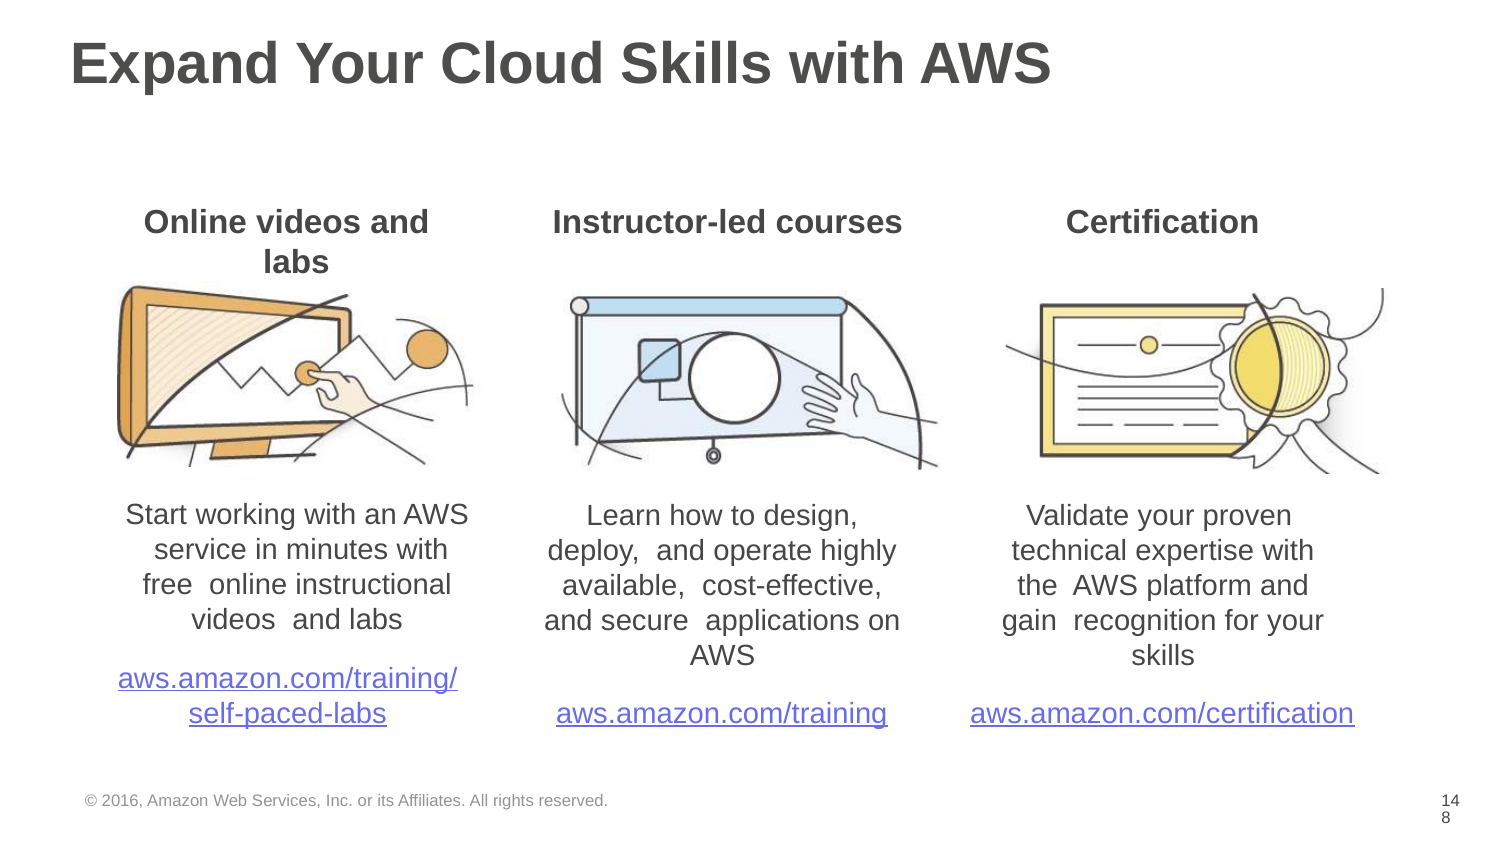

# Expand Your Cloud Skills with AWS
Online videos and  labs
Instructor-led courses
Certification

Start working with an AWS  service in minutes with free  online instructional videos  and labs
aws.amazon.com/training/
self-paced-labs
Learn how to design, deploy,  and operate highly available,  cost-effective, and secure  applications on AWS
aws.amazon.com/training
Validate your proven  technical expertise with the  AWS platform and gain  recognition for your skills
aws.amazon.com/certification
© 2016, Amazon Web Services, Inc. or its Affiliates. All rights reserved.
148